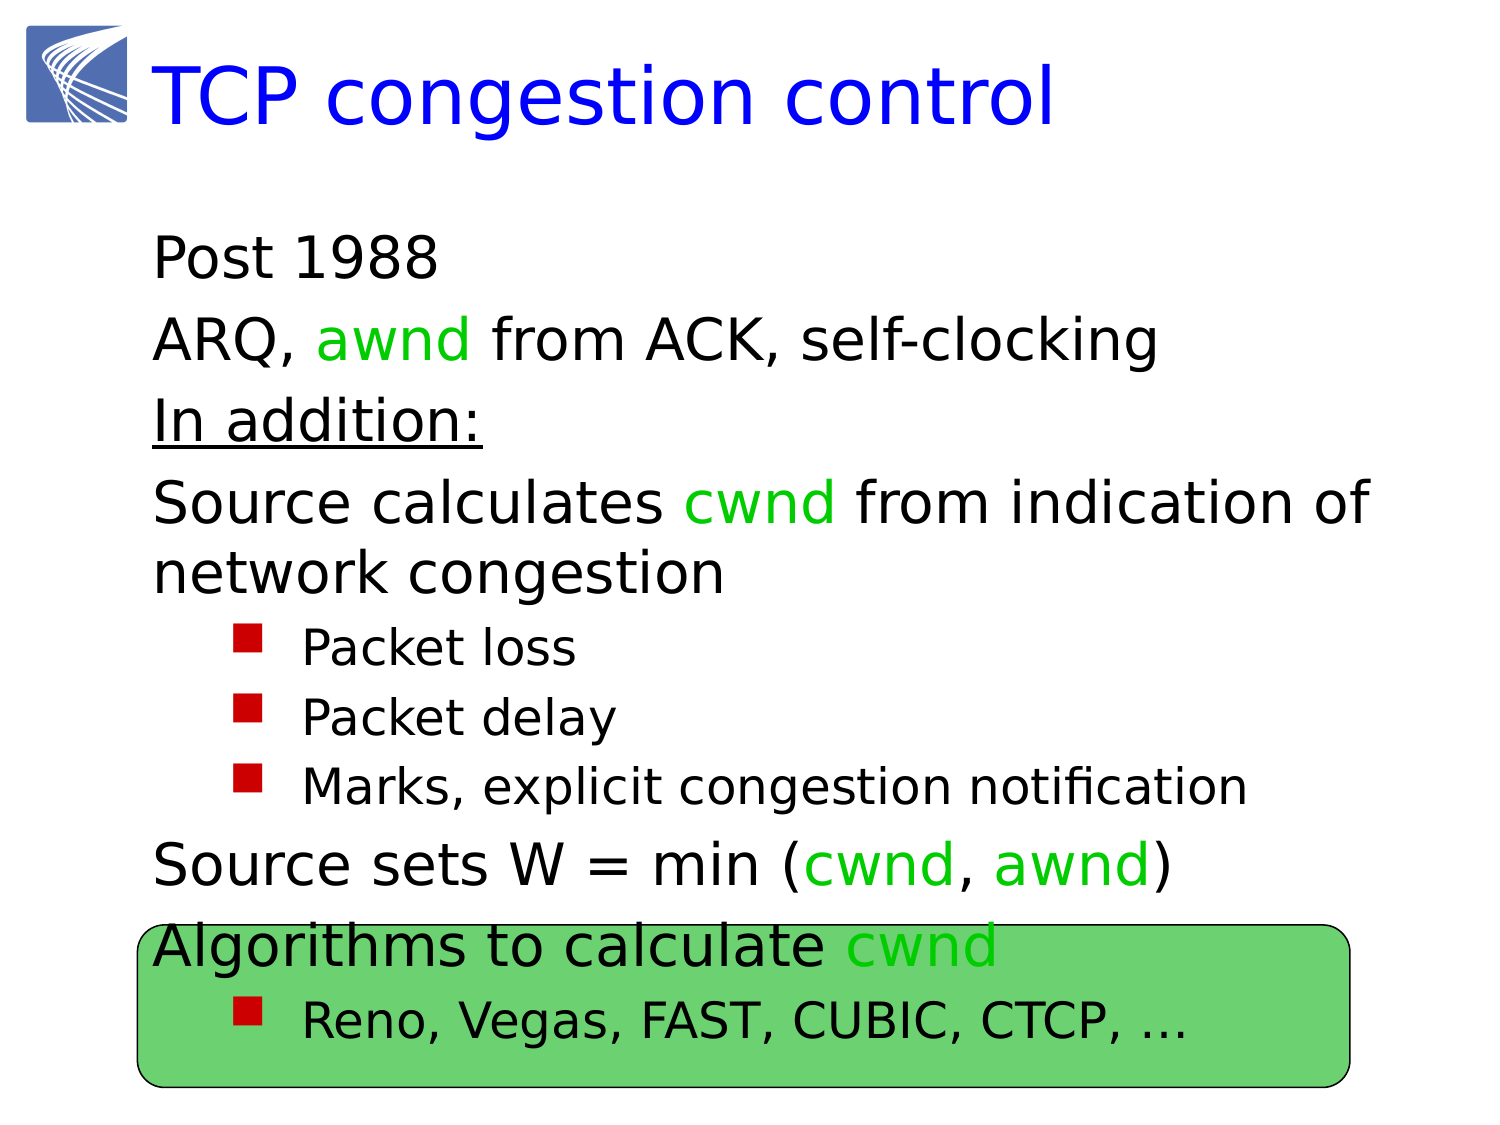

# TCP congestion control
Post 1988
ARQ, awnd from ACK, self-clocking
In addition:
Source calculates cwnd from indication of network congestion
Packet loss
Packet delay
Marks, explicit congestion notification
Source sets W = min (cwnd, awnd)
Algorithms to calculate cwnd
Reno, Vegas, FAST, CUBIC, CTCP, …